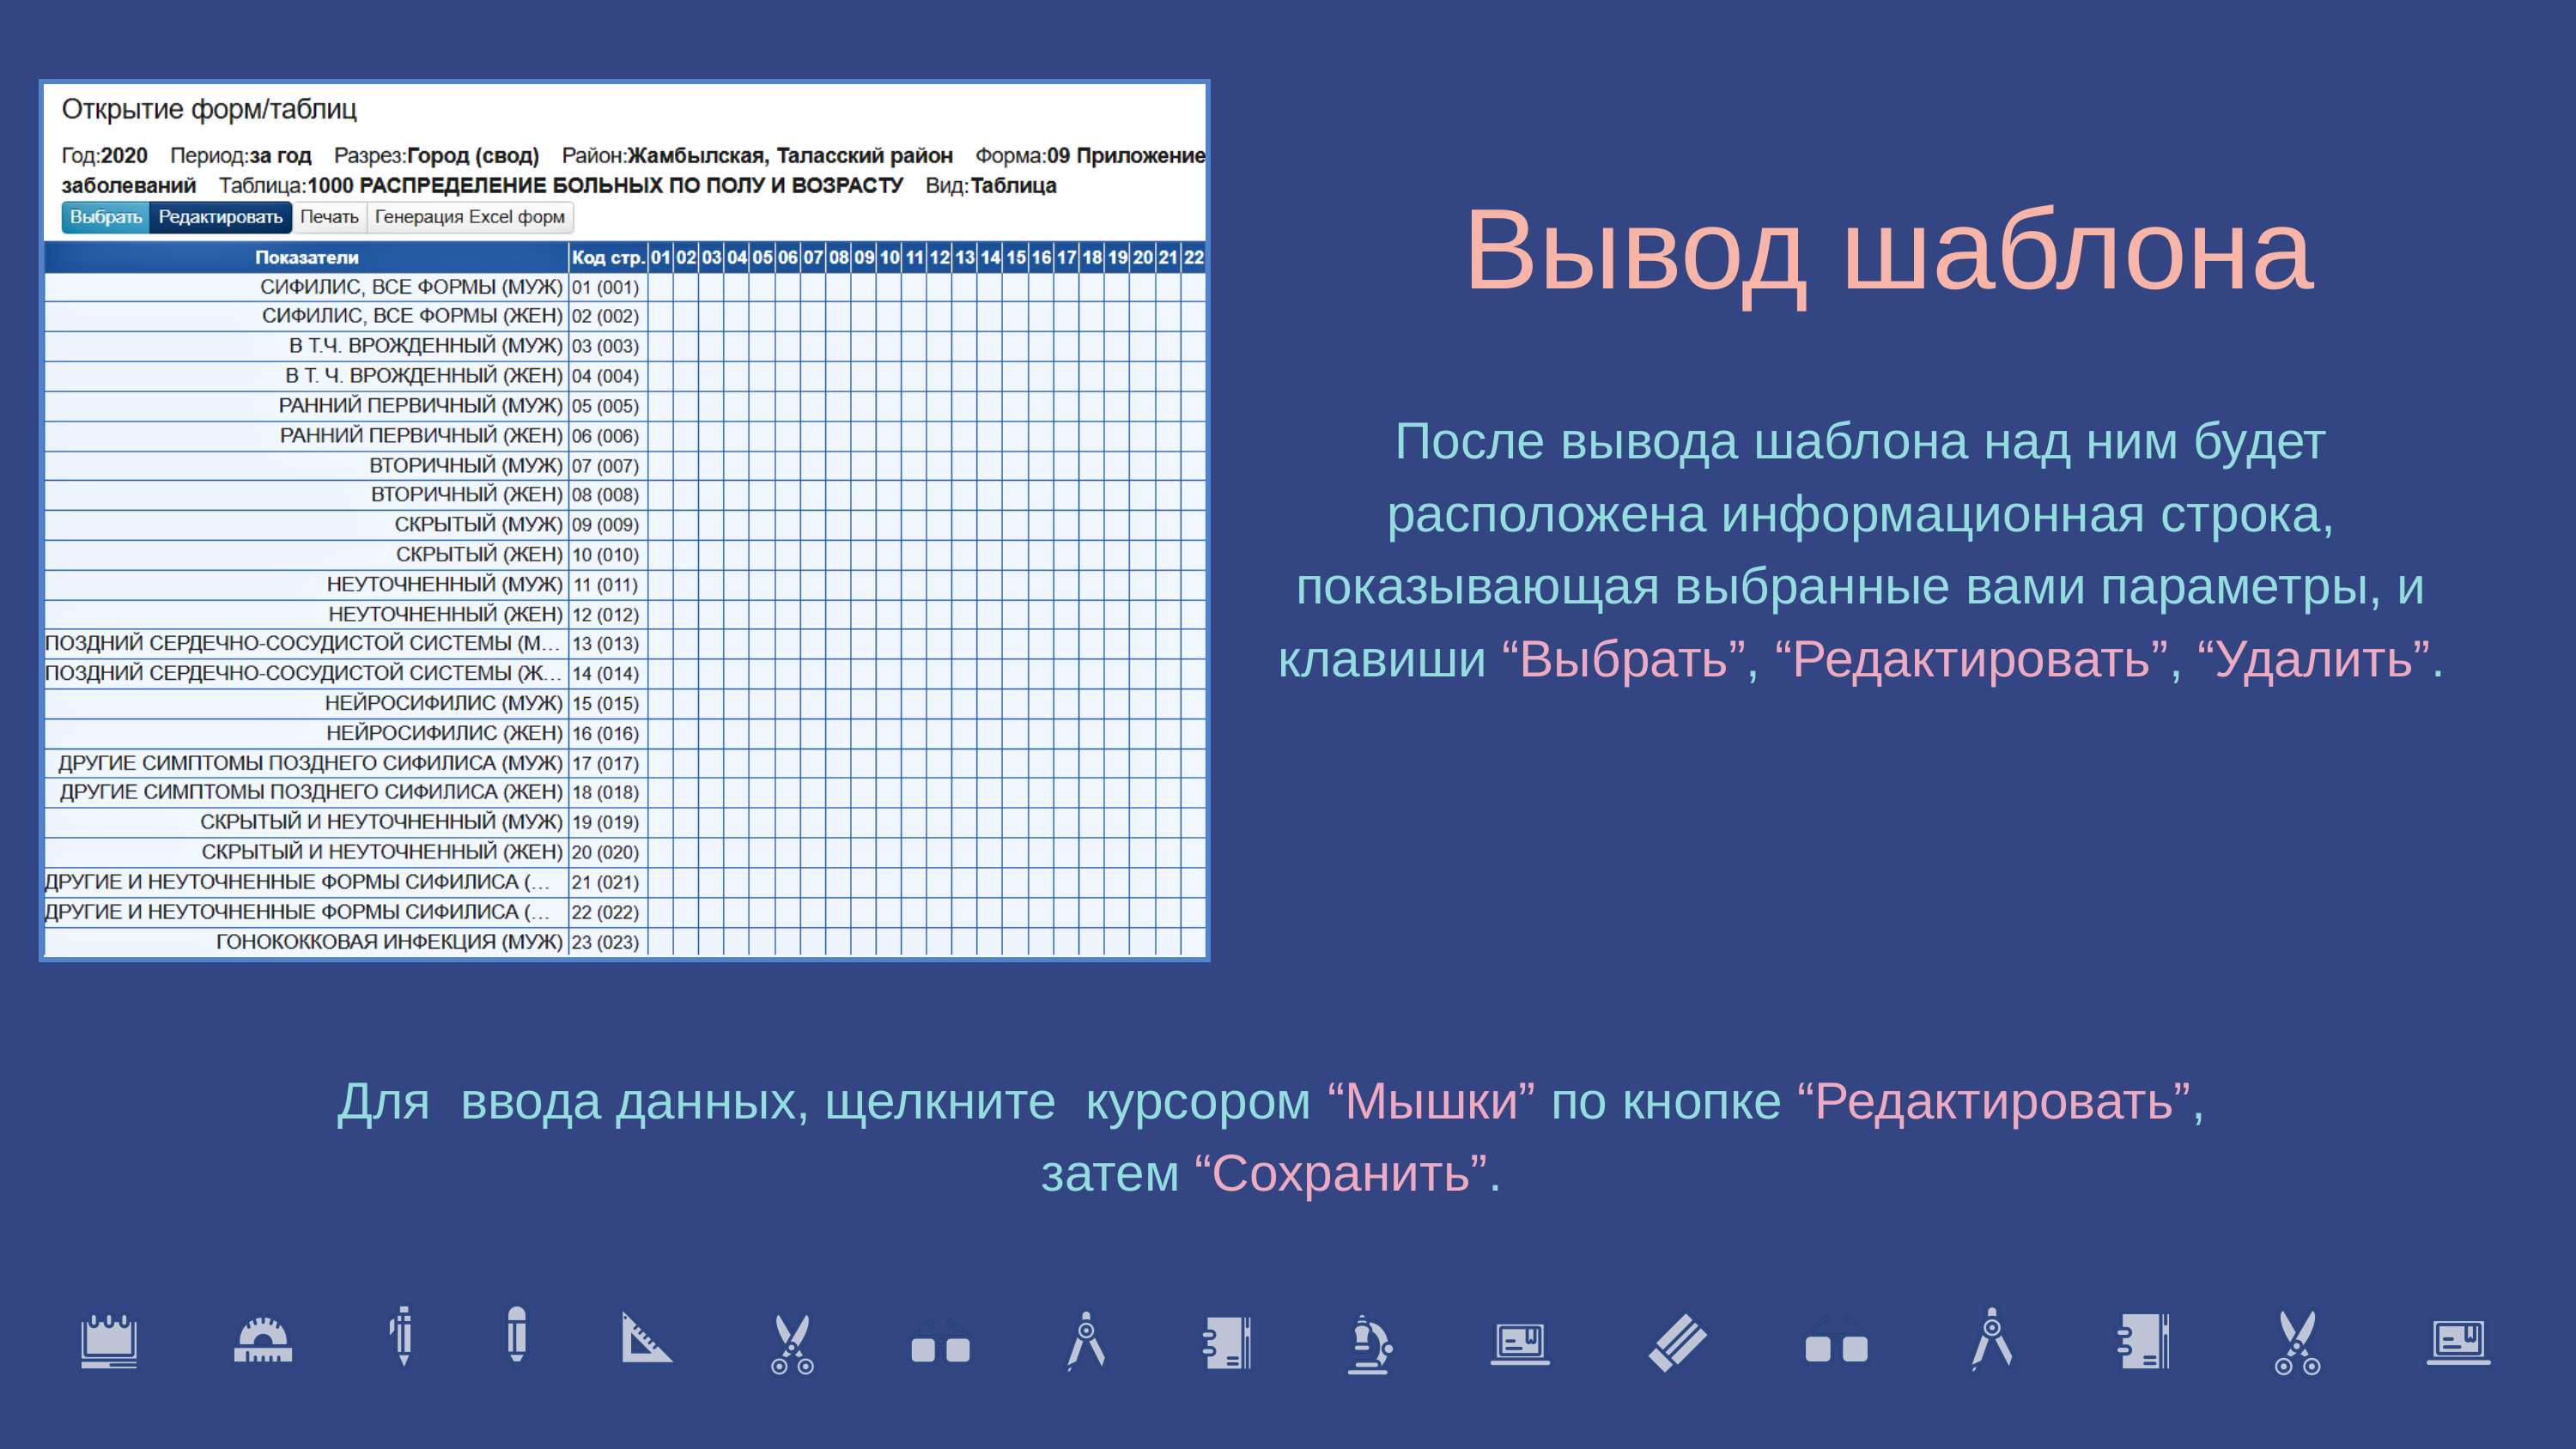

Вывод шаблона
После вывода шаблона над ним будет расположена информационная строка, показывающая выбранные вами параметры, и клавиши “Выбрать”, “Редактировать”, “Удалить”.
Для  ввода данных, щелкните  курсором “Мышки” по кнопке “Редактировать”, затем “Сохранить”.